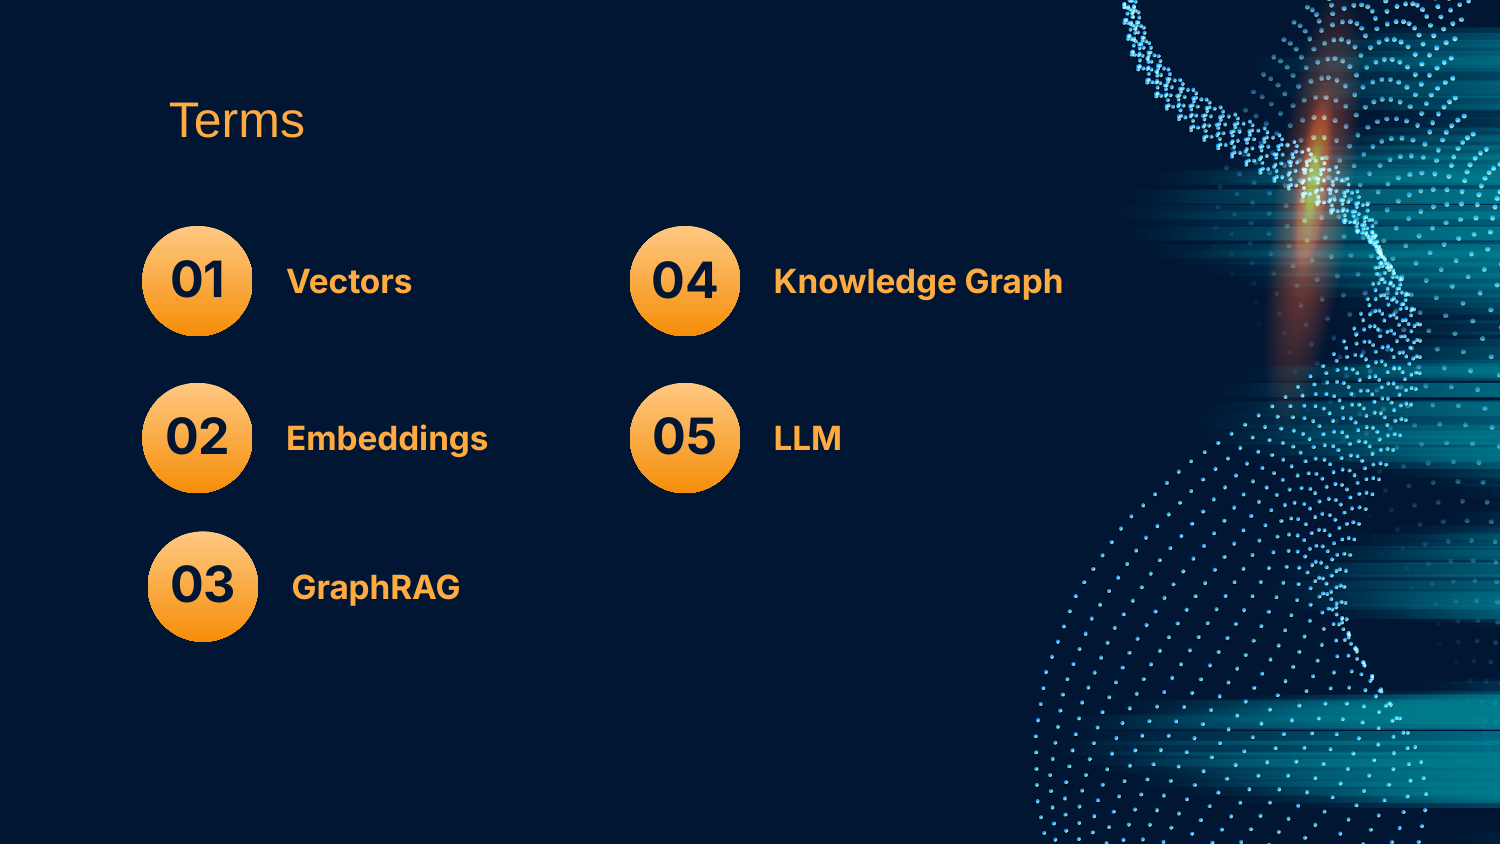

# Terms

01
04
Vectors
Knowledge Graph

02
05
Embeddings
LLM

03
GraphRAG